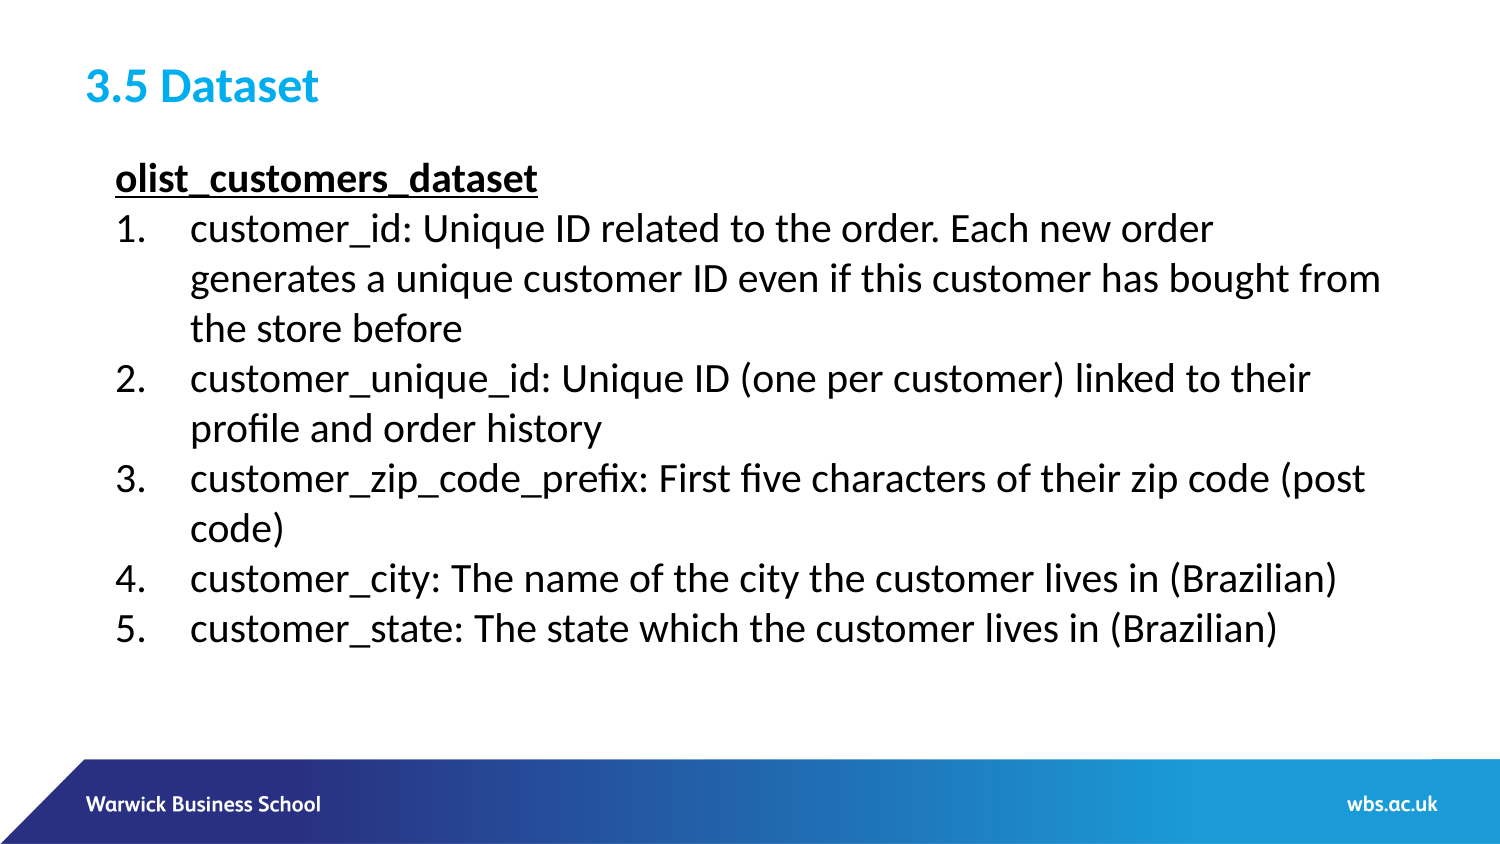

3.5 Dataset
olist_customers_dataset
customer_id: Unique ID related to the order. Each new order generates a unique customer ID even if this customer has bought from the store before
customer_unique_id: Unique ID (one per customer) linked to their profile and order history
customer_zip_code_prefix: First five characters of their zip code (post code)
customer_city: The name of the city the customer lives in (Brazilian)
customer_state: The state which the customer lives in (Brazilian)